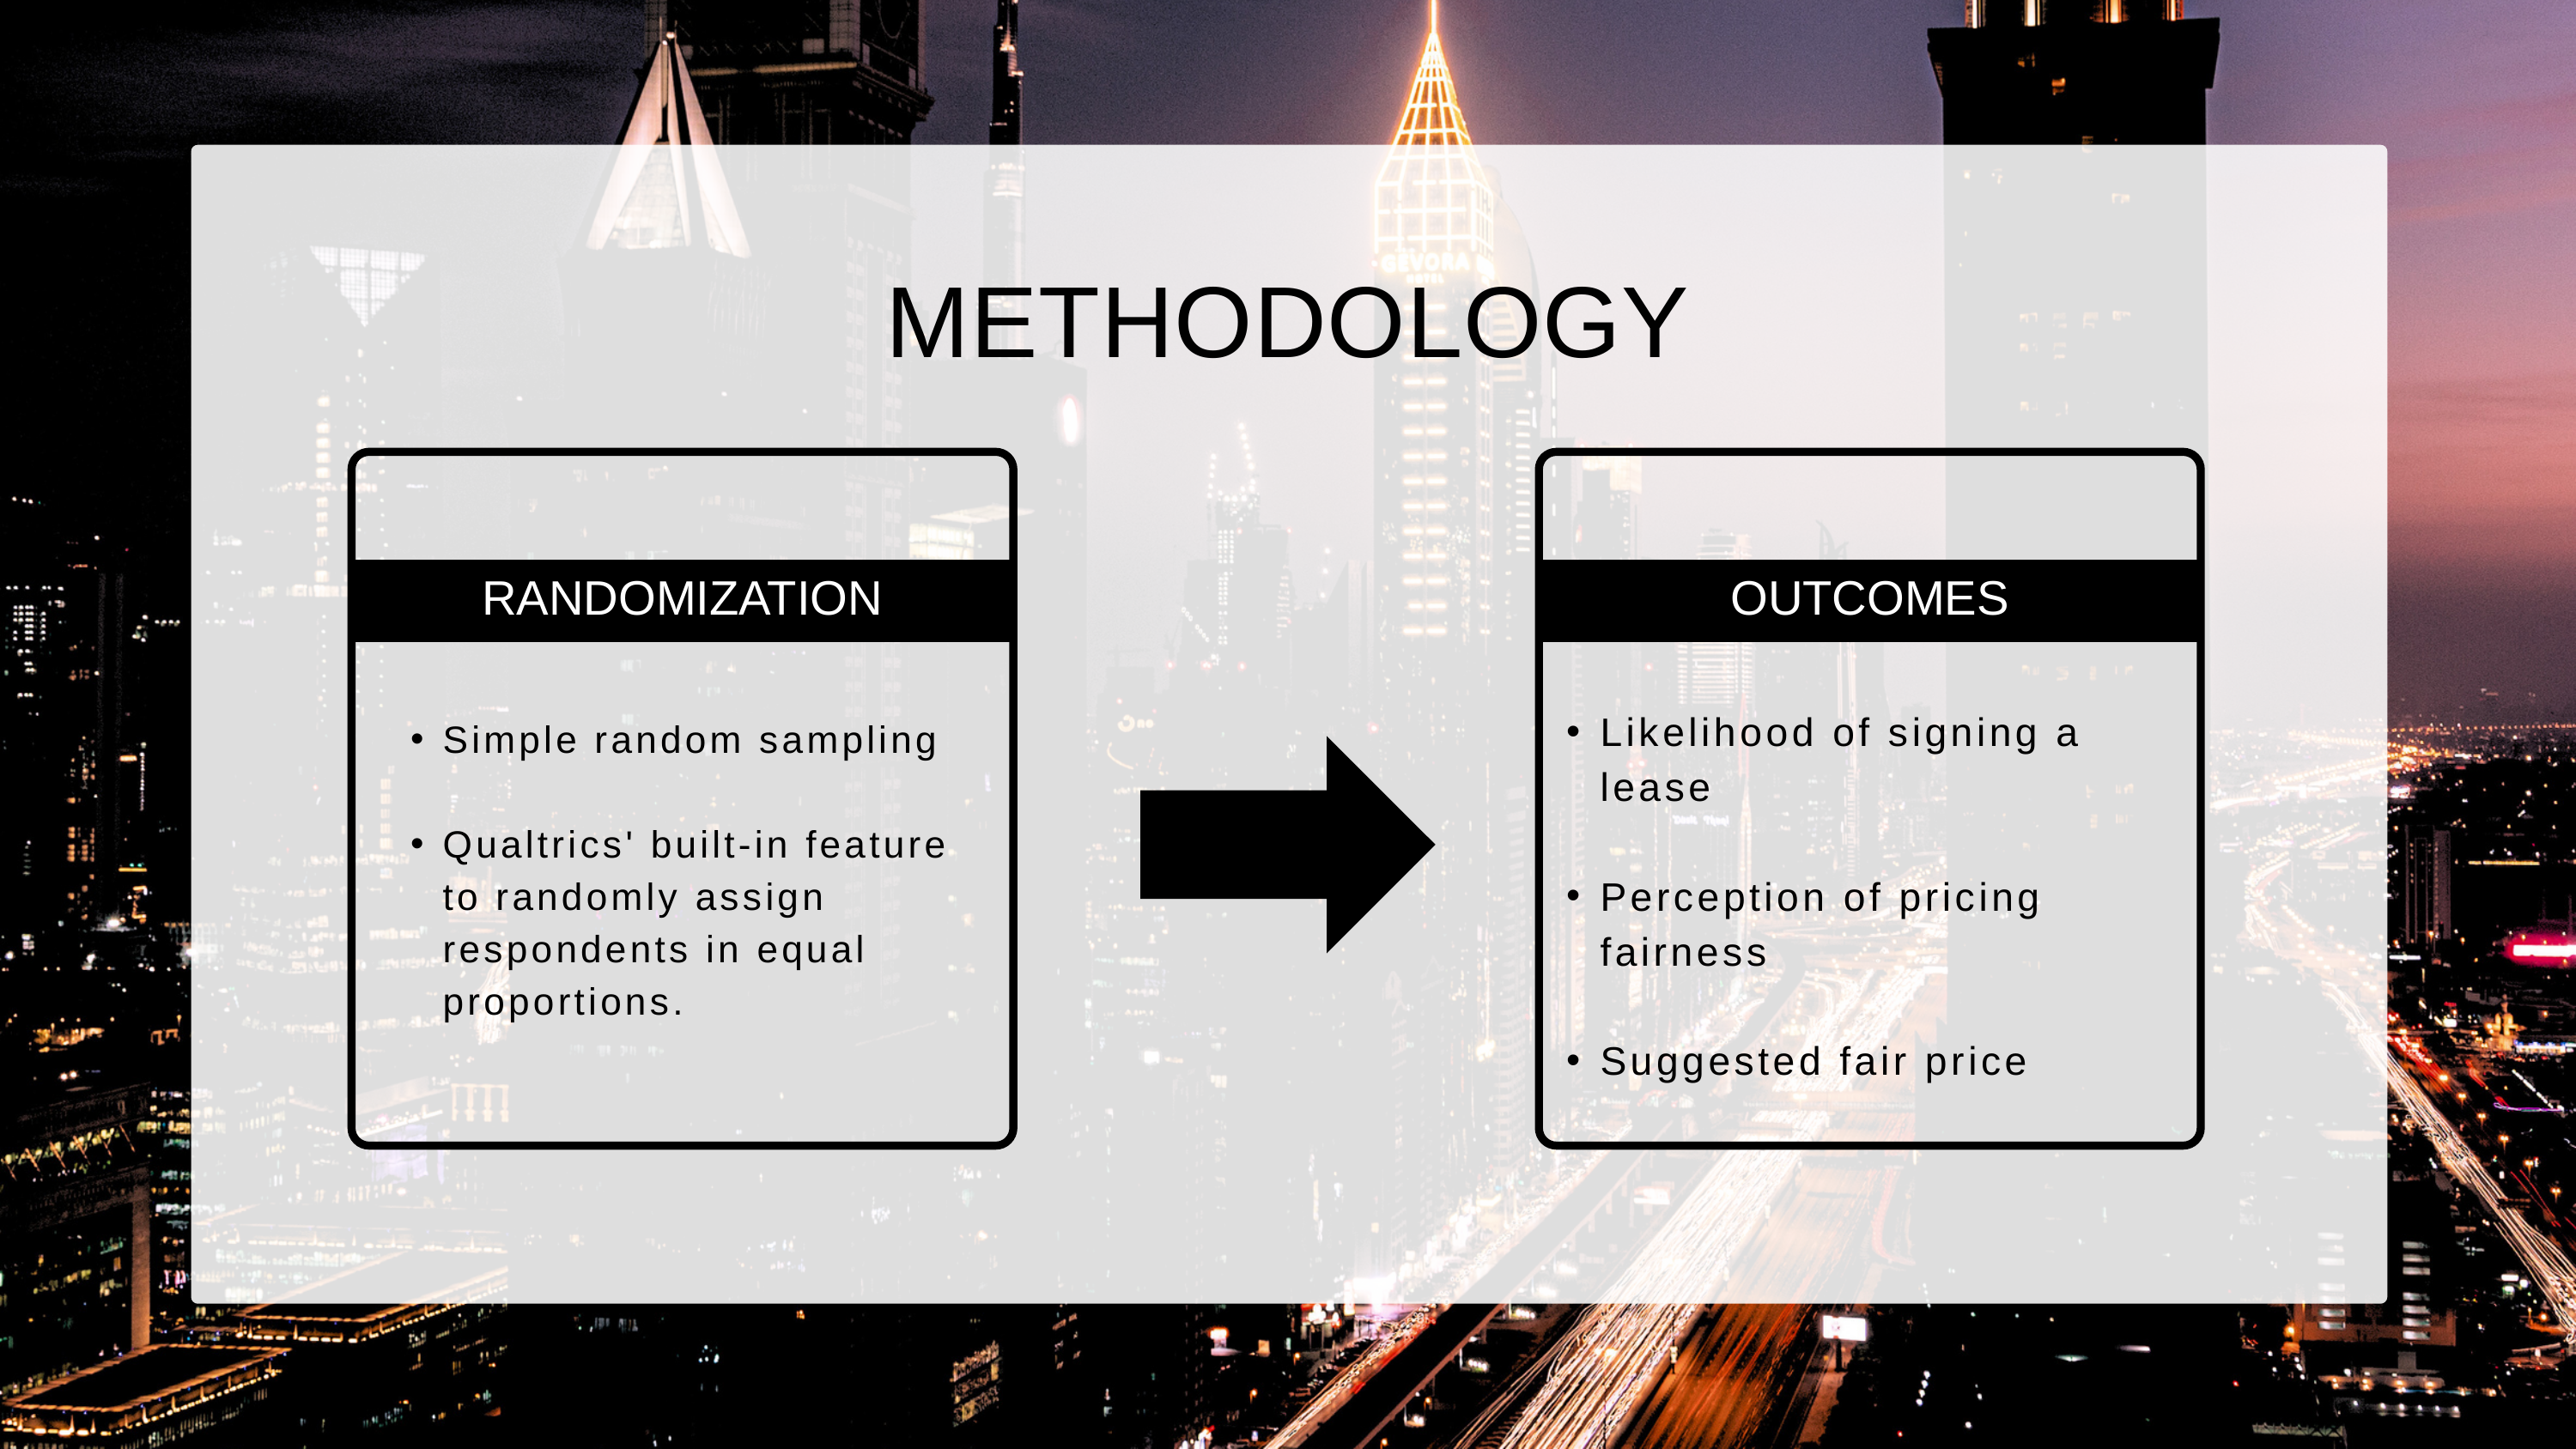

METHODOLOGY

RANDOMIZATION

OUTCOMES
Likelihood of signing a lease

Perception of pricing fairness

Suggested fair price
Simple random sampling

Qualtrics' built-in feature to randomly assign respondents in equal proportions.